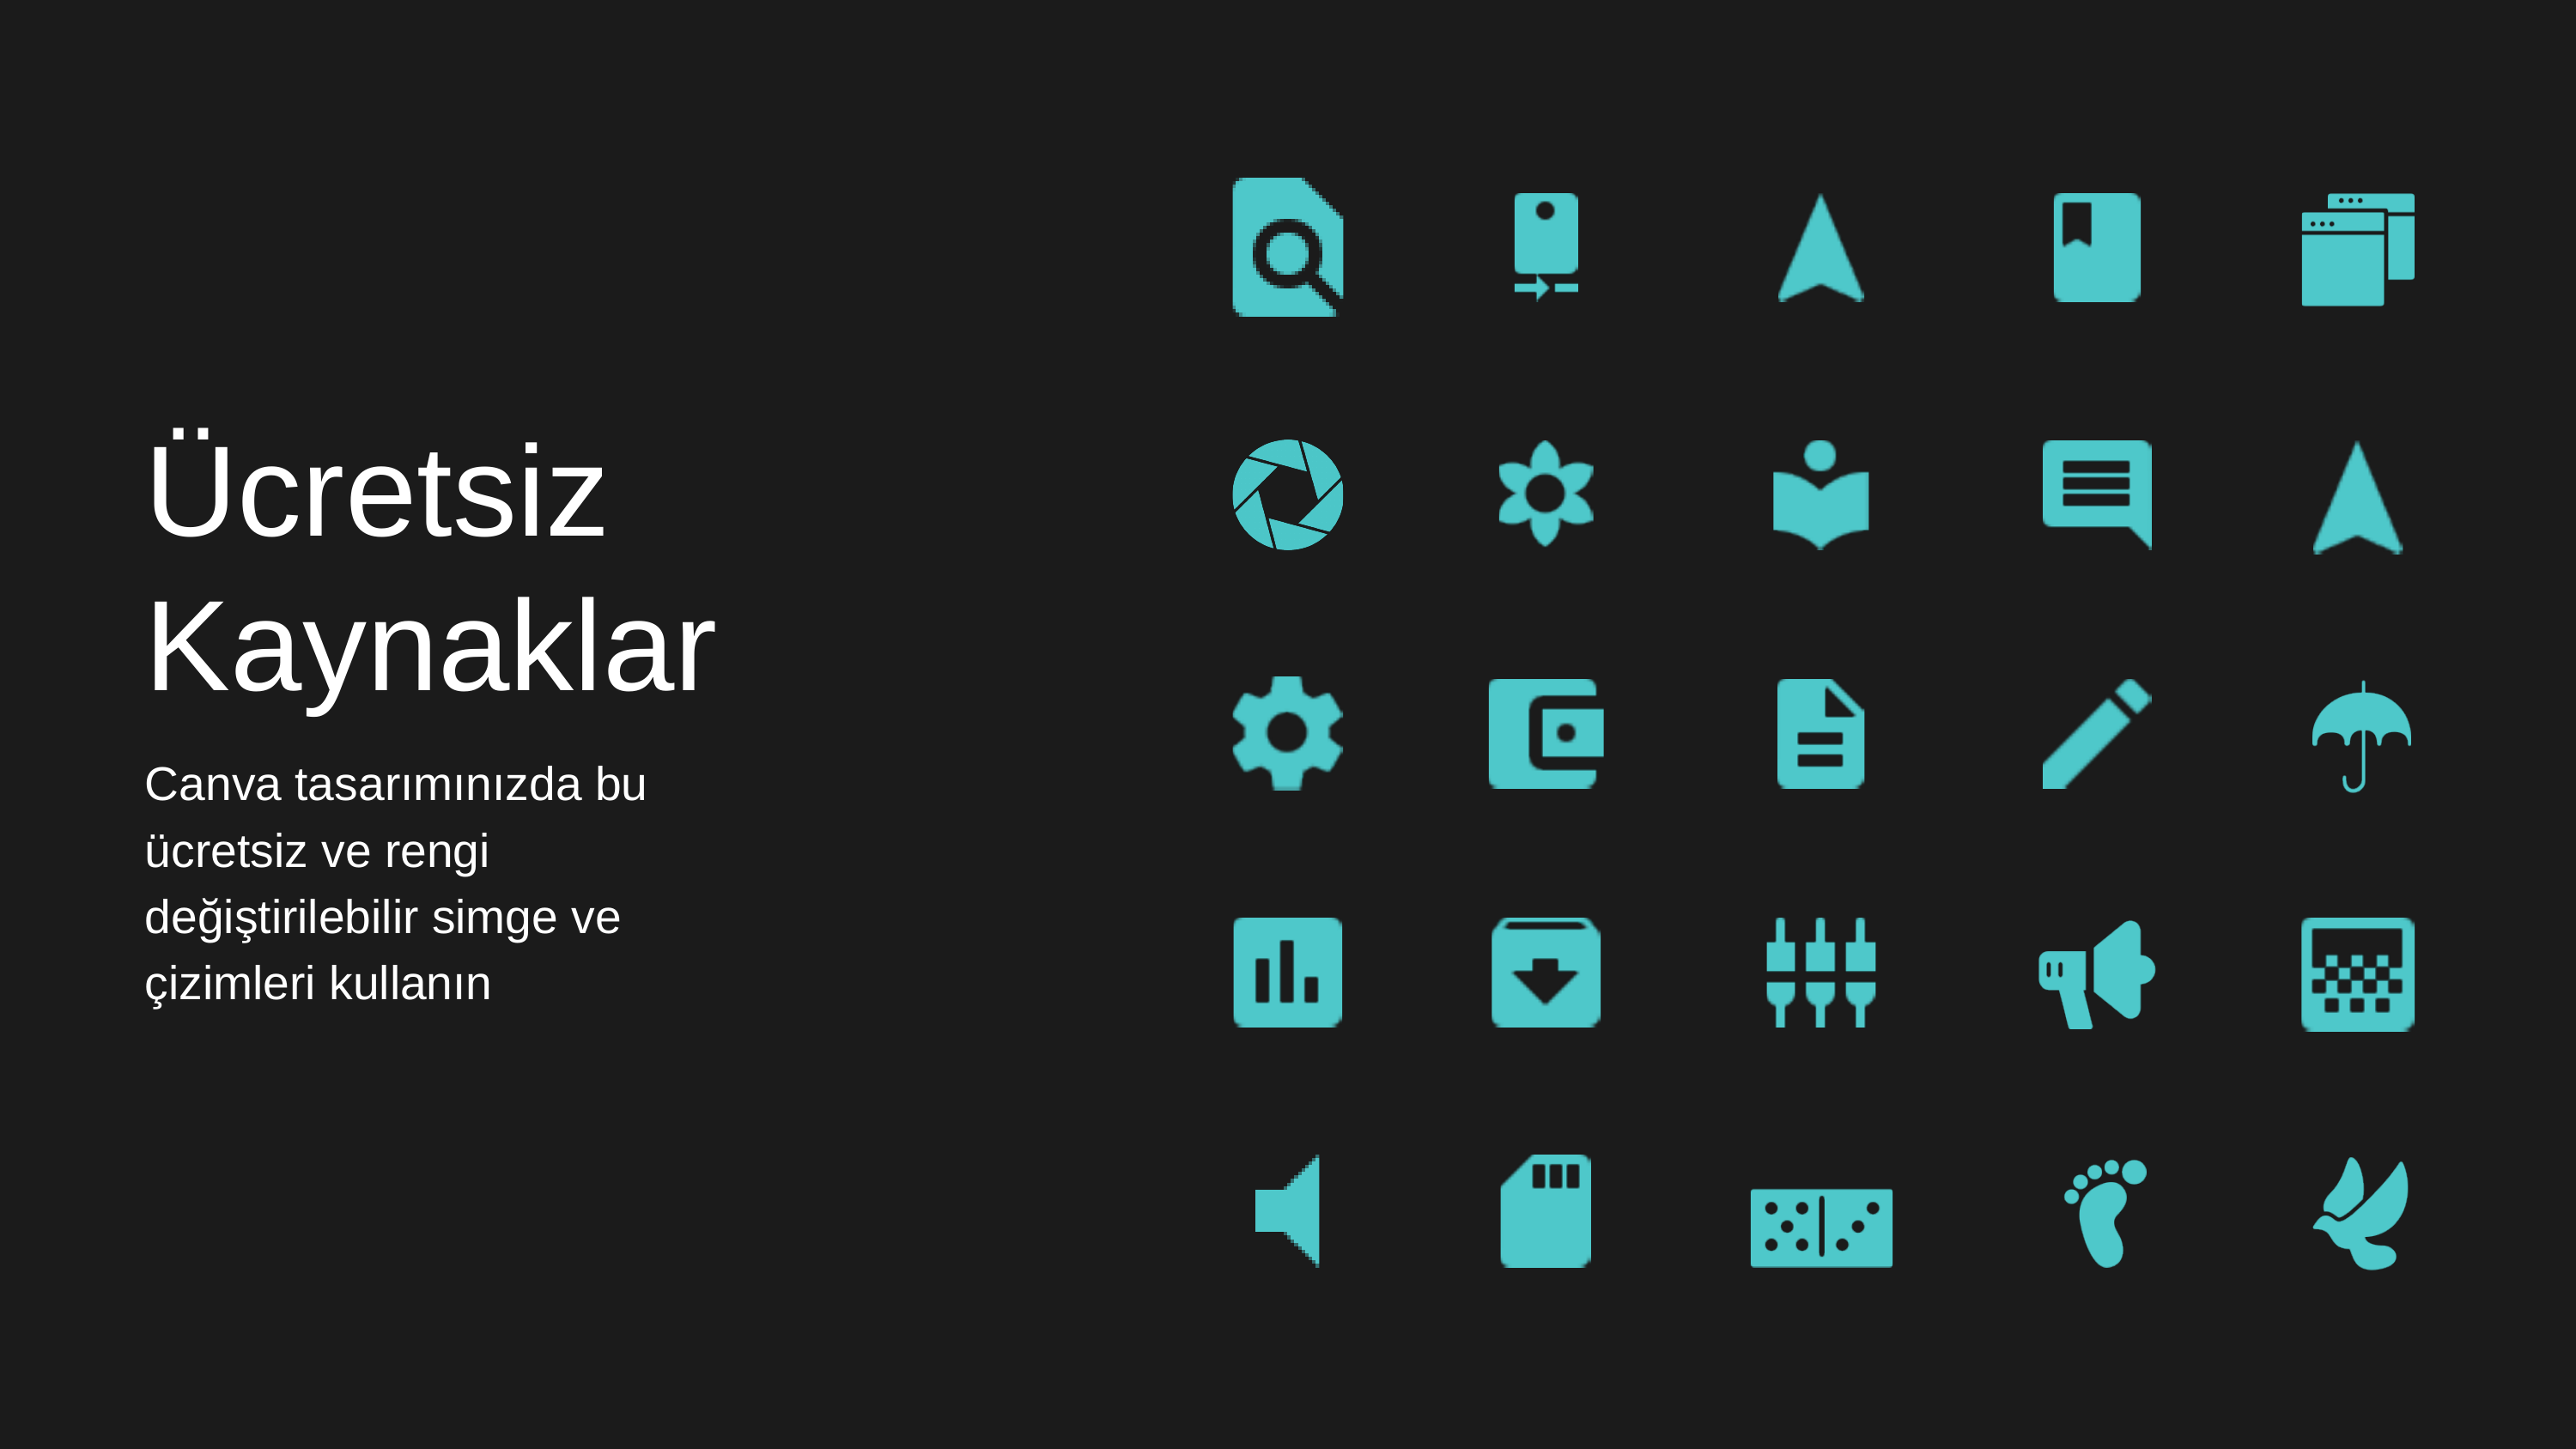

Ücretsiz Kaynaklar
Canva tasarımınızda bu ücretsiz ve rengi değiştirilebilir simge ve çizimleri kullanın